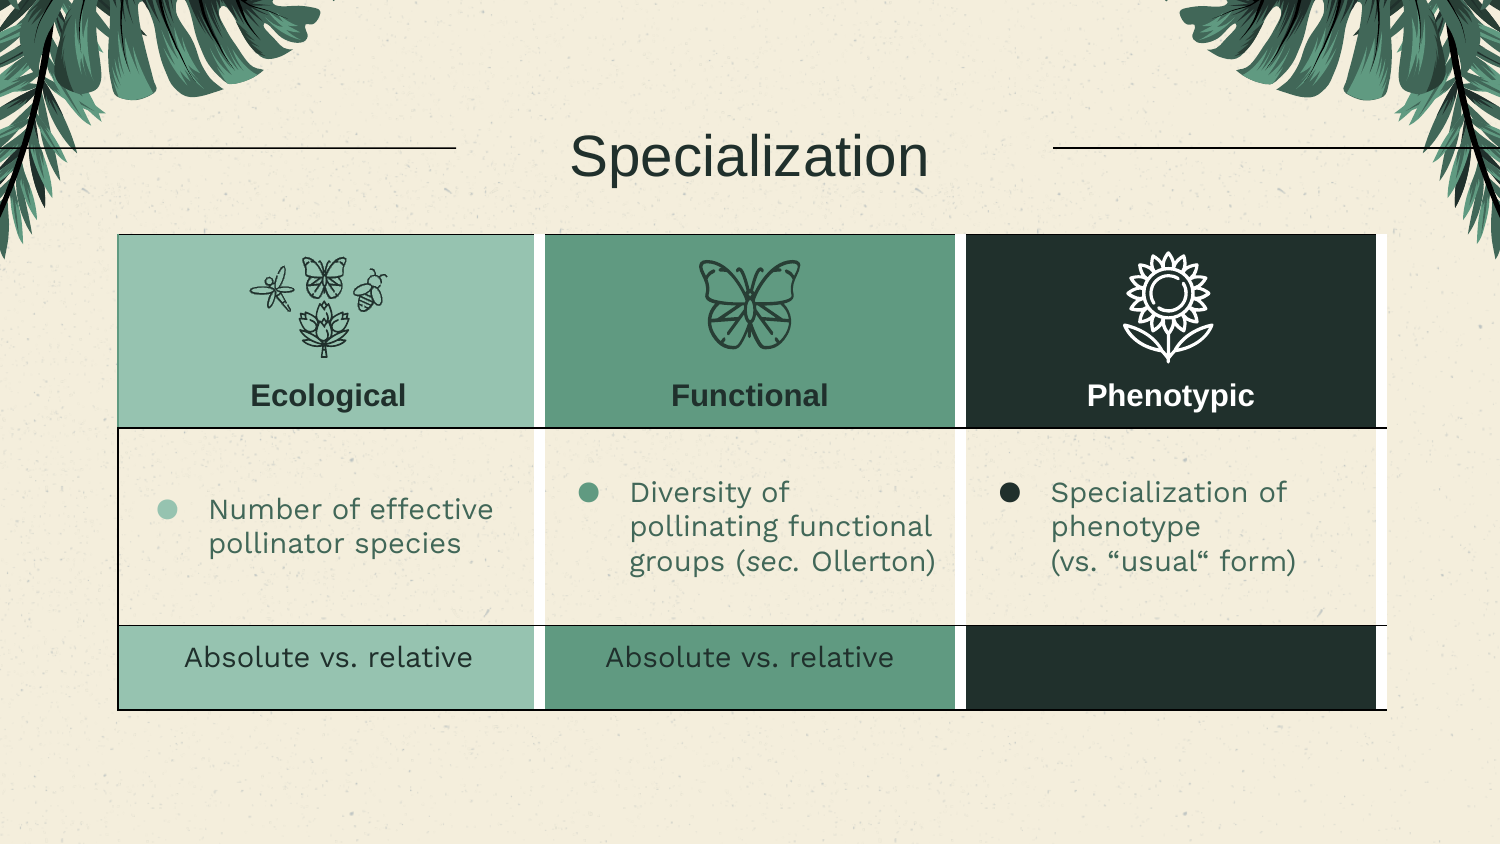

# Specialization
| Ecological | Functional | Phenotypic |
| --- | --- | --- |
| Number of effective pollinator species | Diversity of pollinating functional groups (sec. Ollerton) | Specialization of phenotype (vs. “usual“ form) |
| Absolute vs. relative | Absolute vs. relative |  |